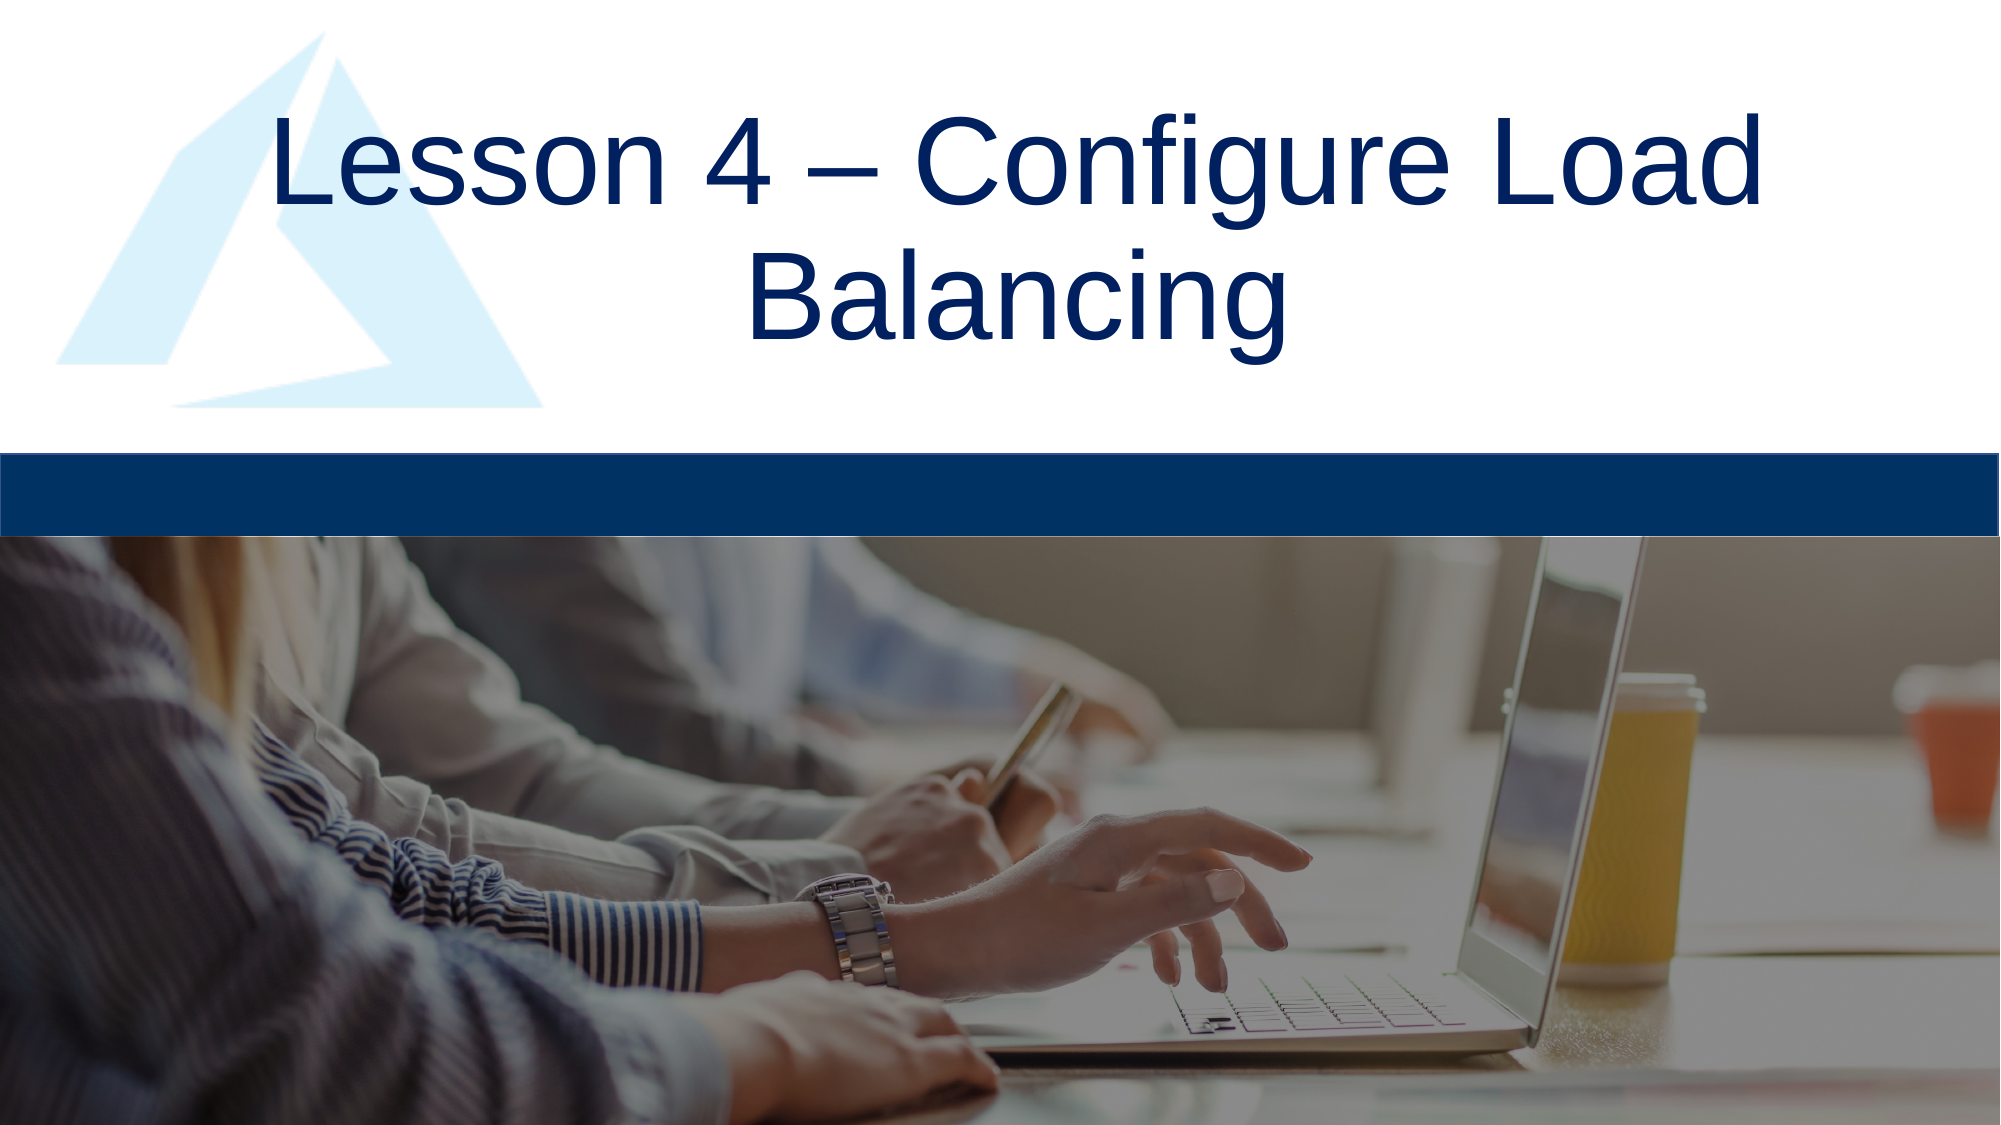

# Lesson 4 – Configure Load Balancing